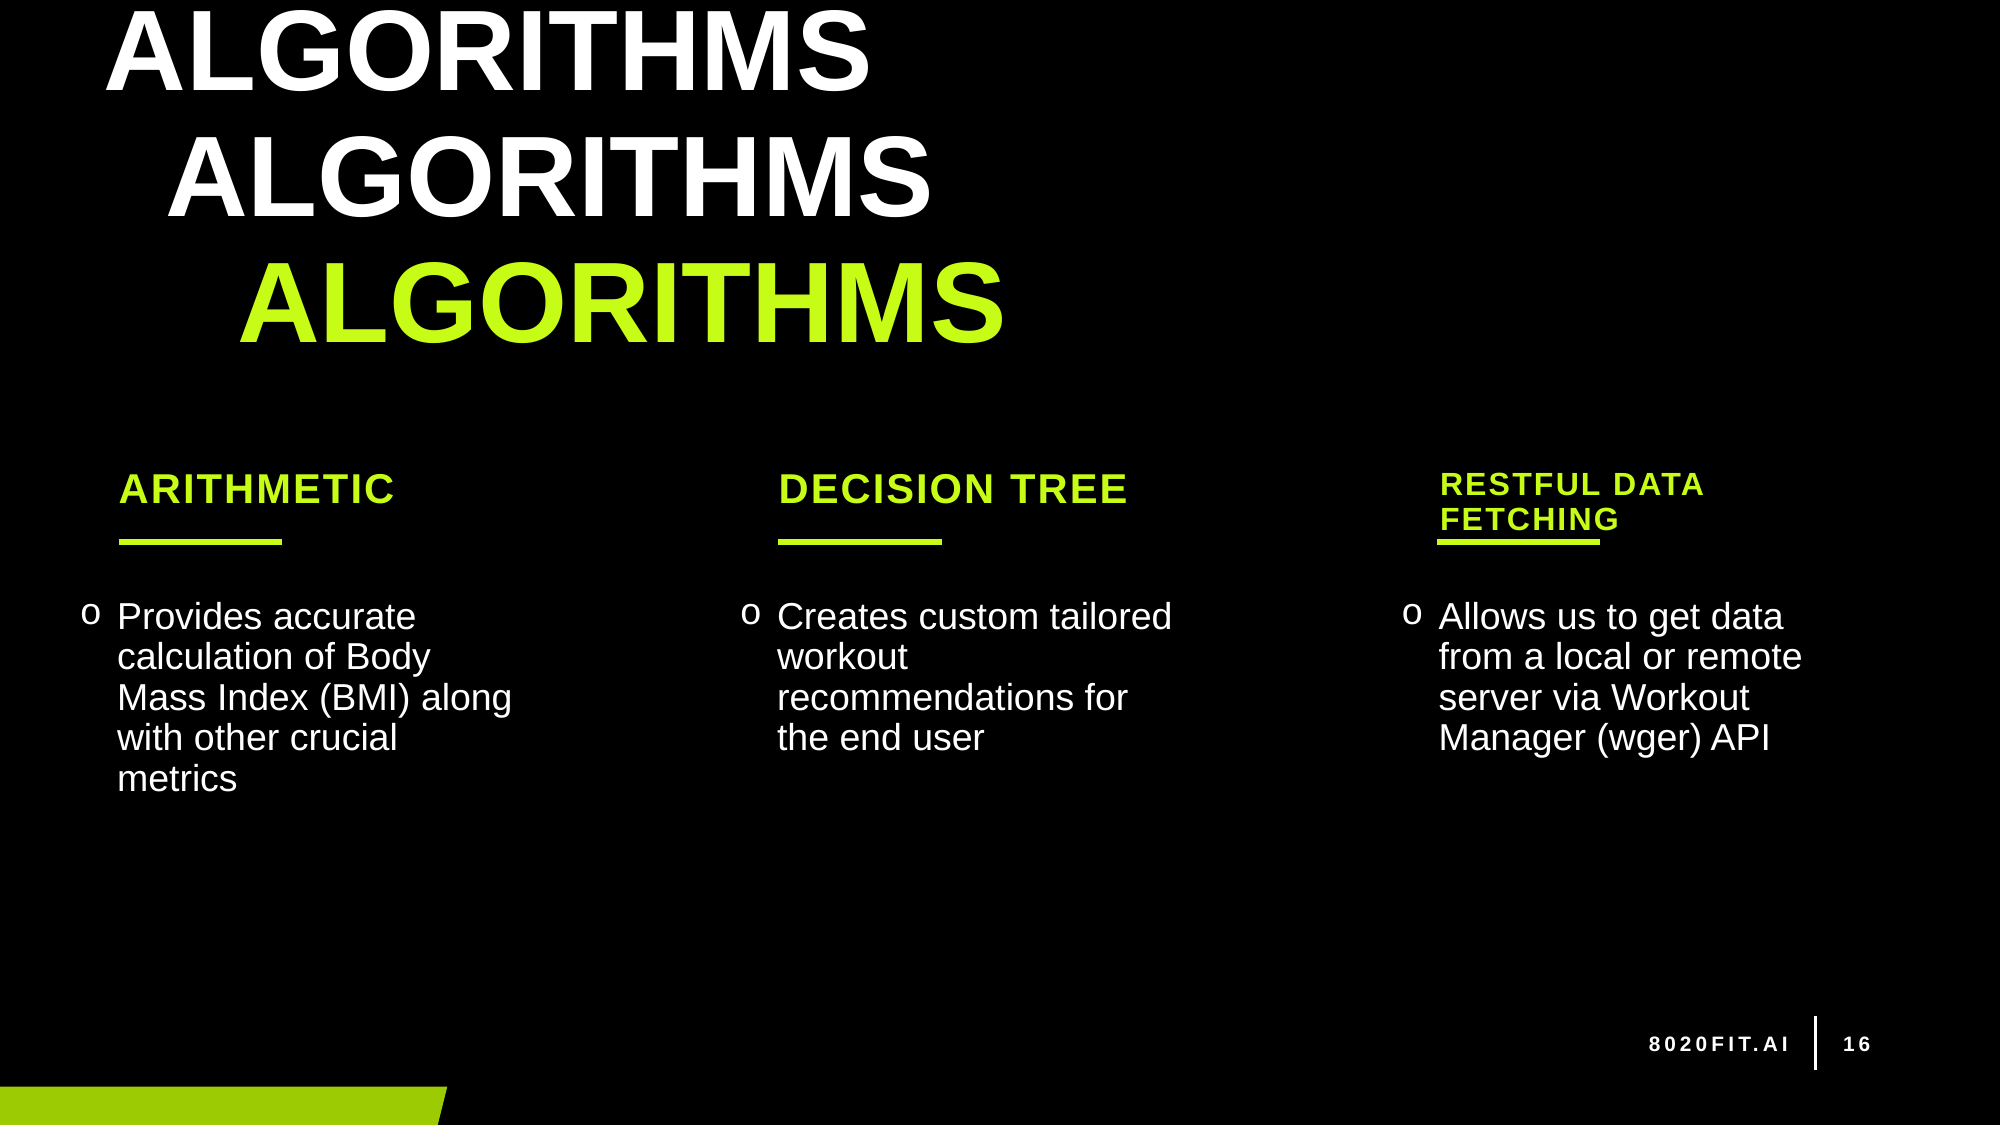

# algorithms
algorithms
algorithms
Arithmetic
Decision tree
Restful data fetching
Provides accurate calculation of Body Mass Index (BMI) along with other crucial metrics
Creates custom tailored workout recommendations for the end user

Allows us to get data from a local or remote server via Workout Manager (wger) API

8020FIT.AI
16